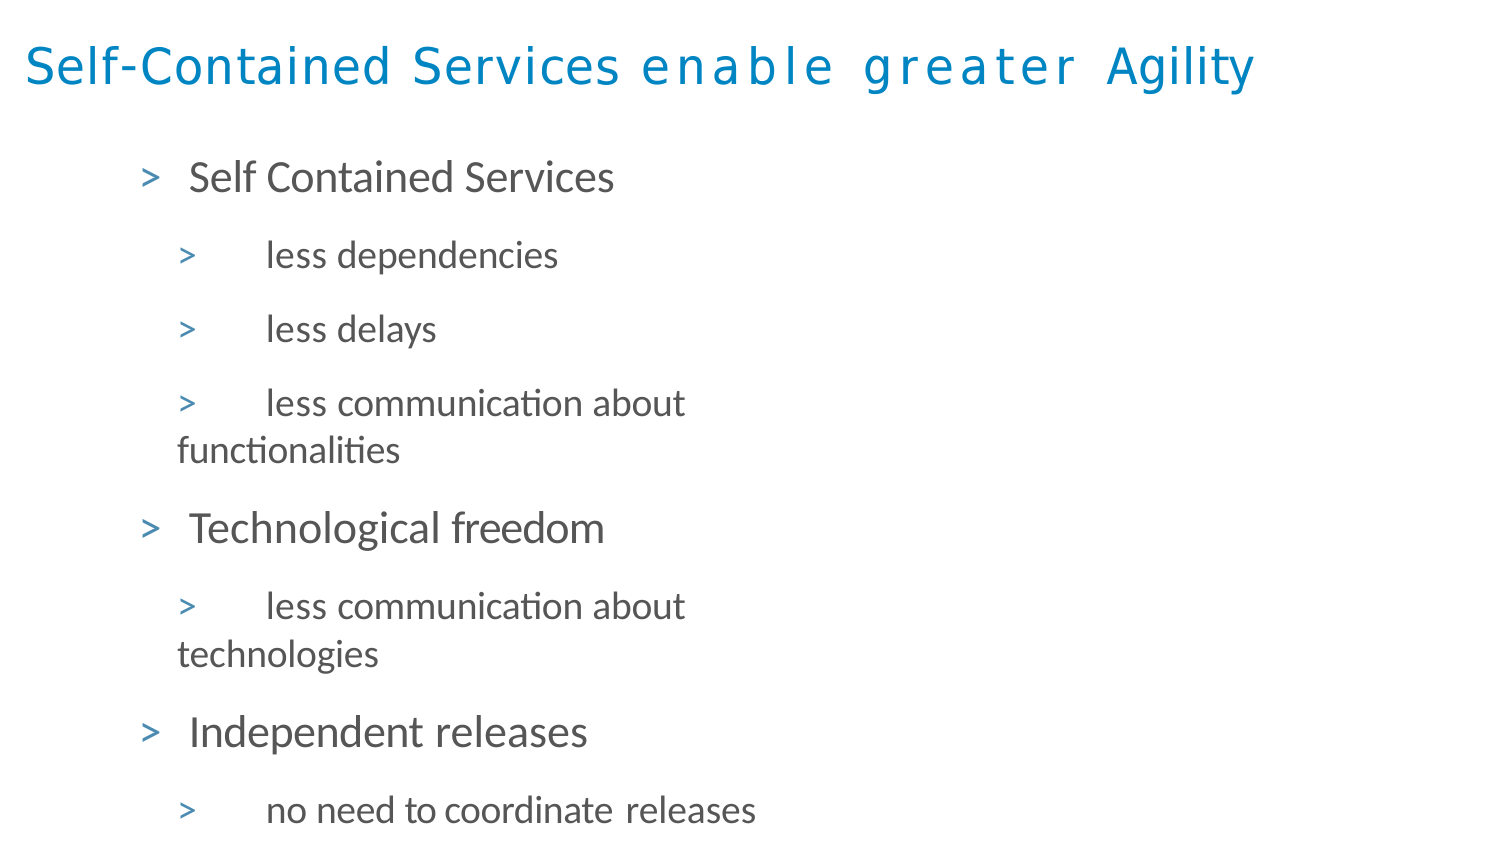

# Self-Contained Services enable greater Agility
>	Self Contained Services
>	less dependencies
>	less delays
>	less communication about functionalities
>	Technological freedom
>	less communication about technologies
>	Independent releases
>	no need to coordinate releases